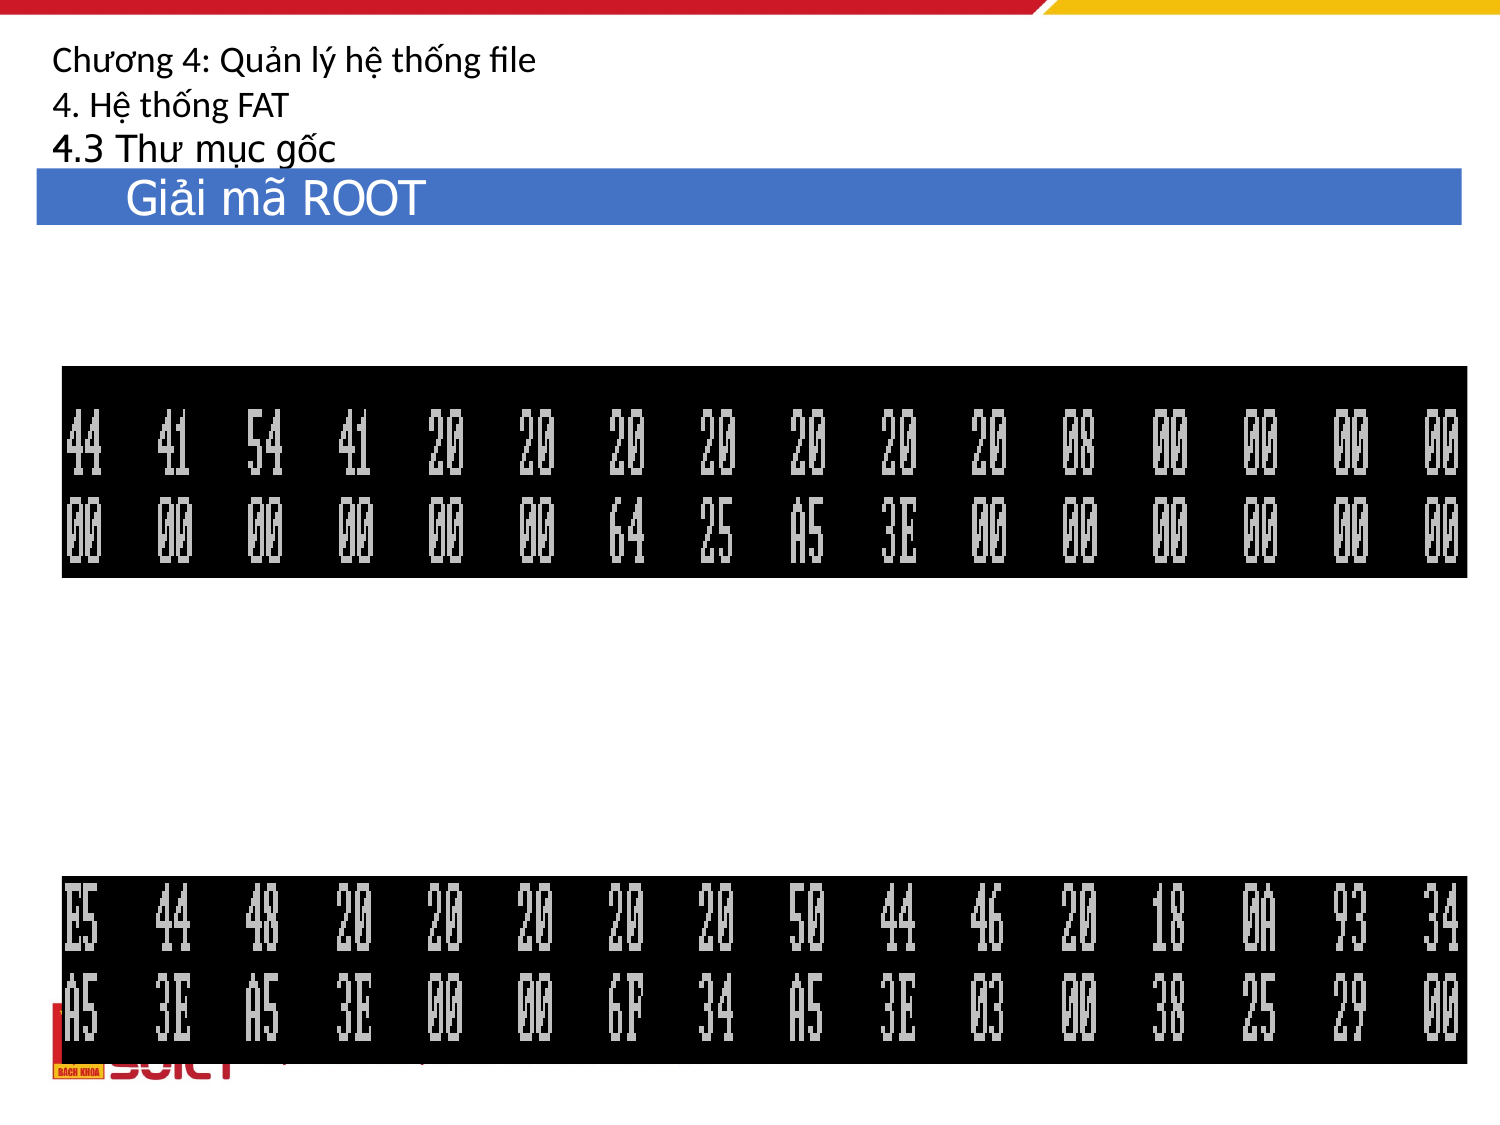

Chương 4: Quản lý hệ thống file
4. Hệ thống FAT
4.3 Thư mục gốc
Giải mã ROOT